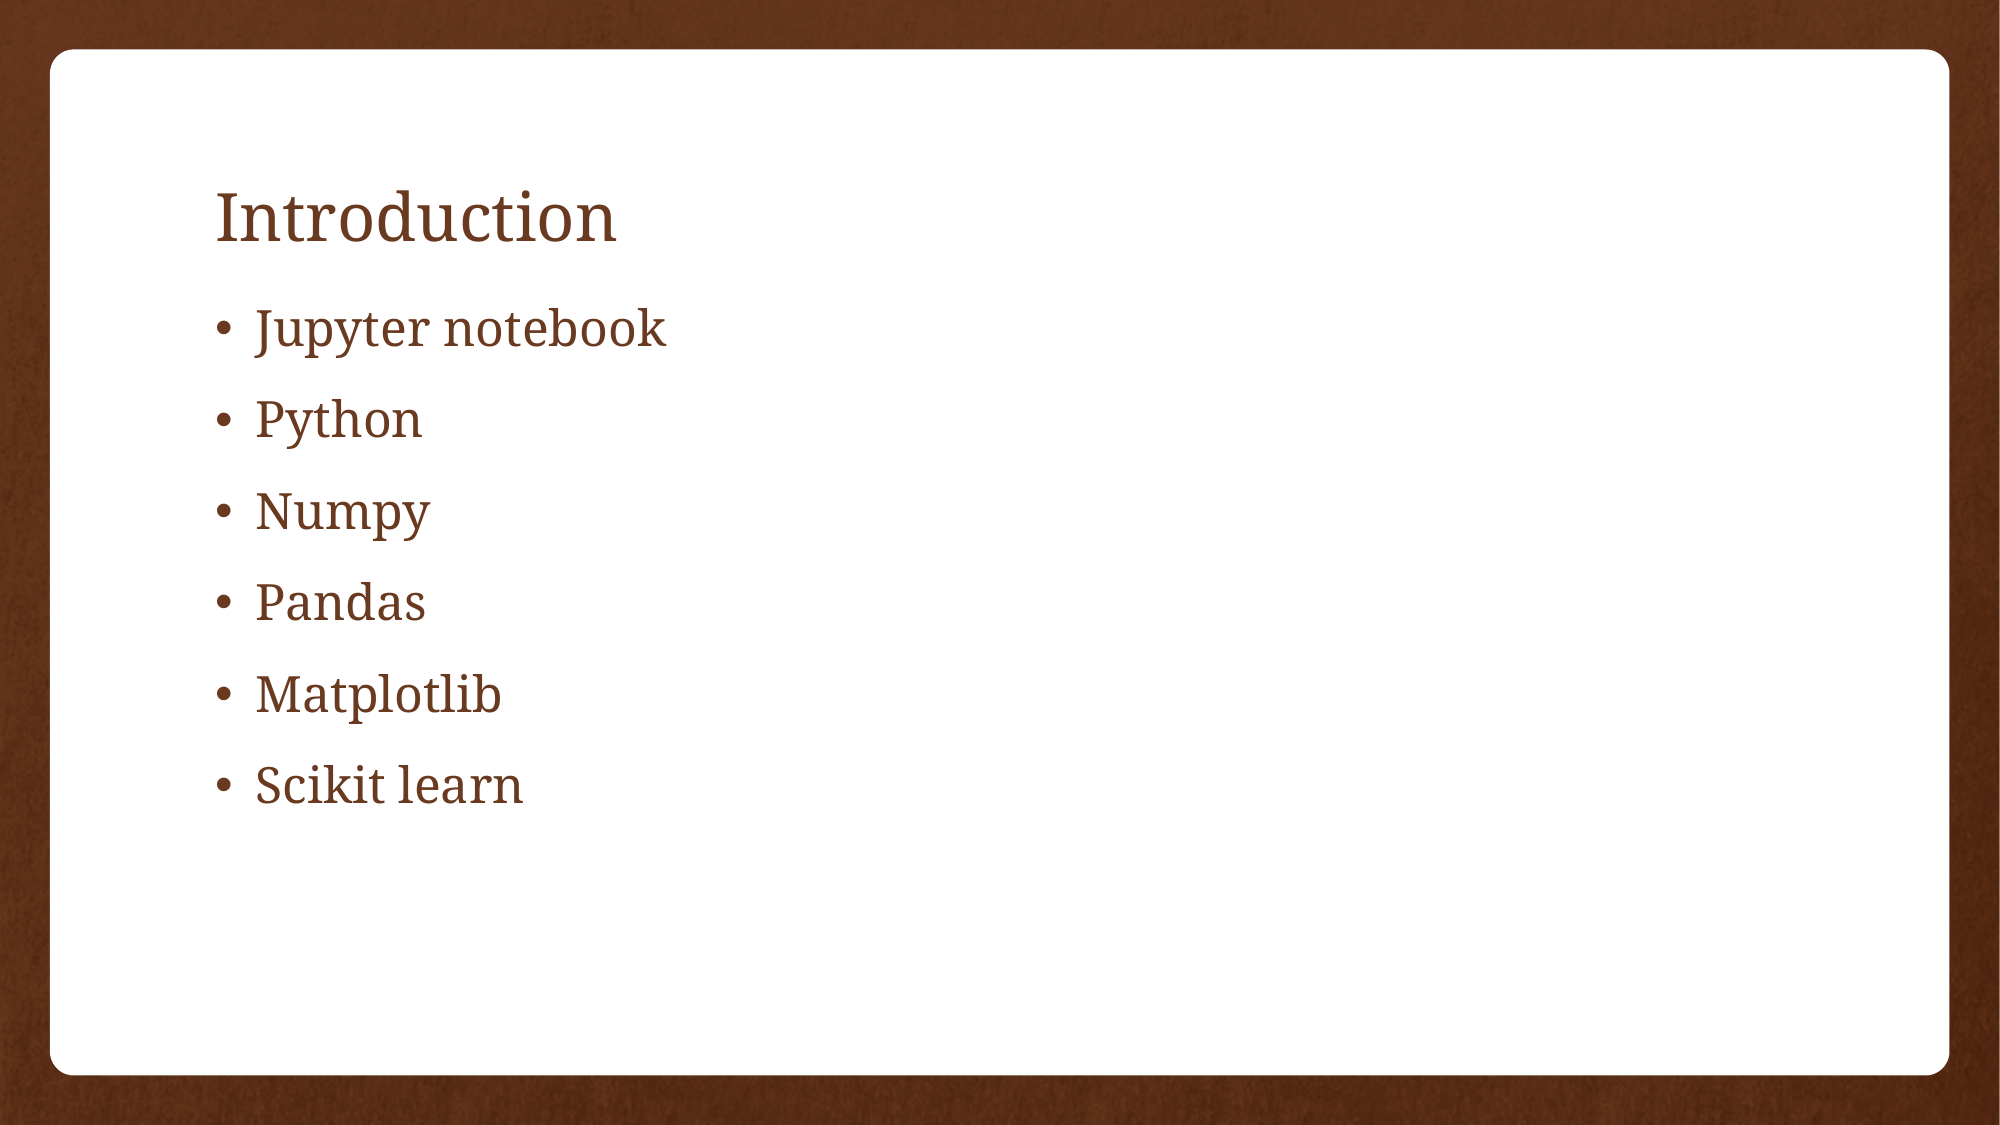

# Introduction
Jupyter notebook
Python
Numpy
Pandas
Matplotlib
Scikit learn